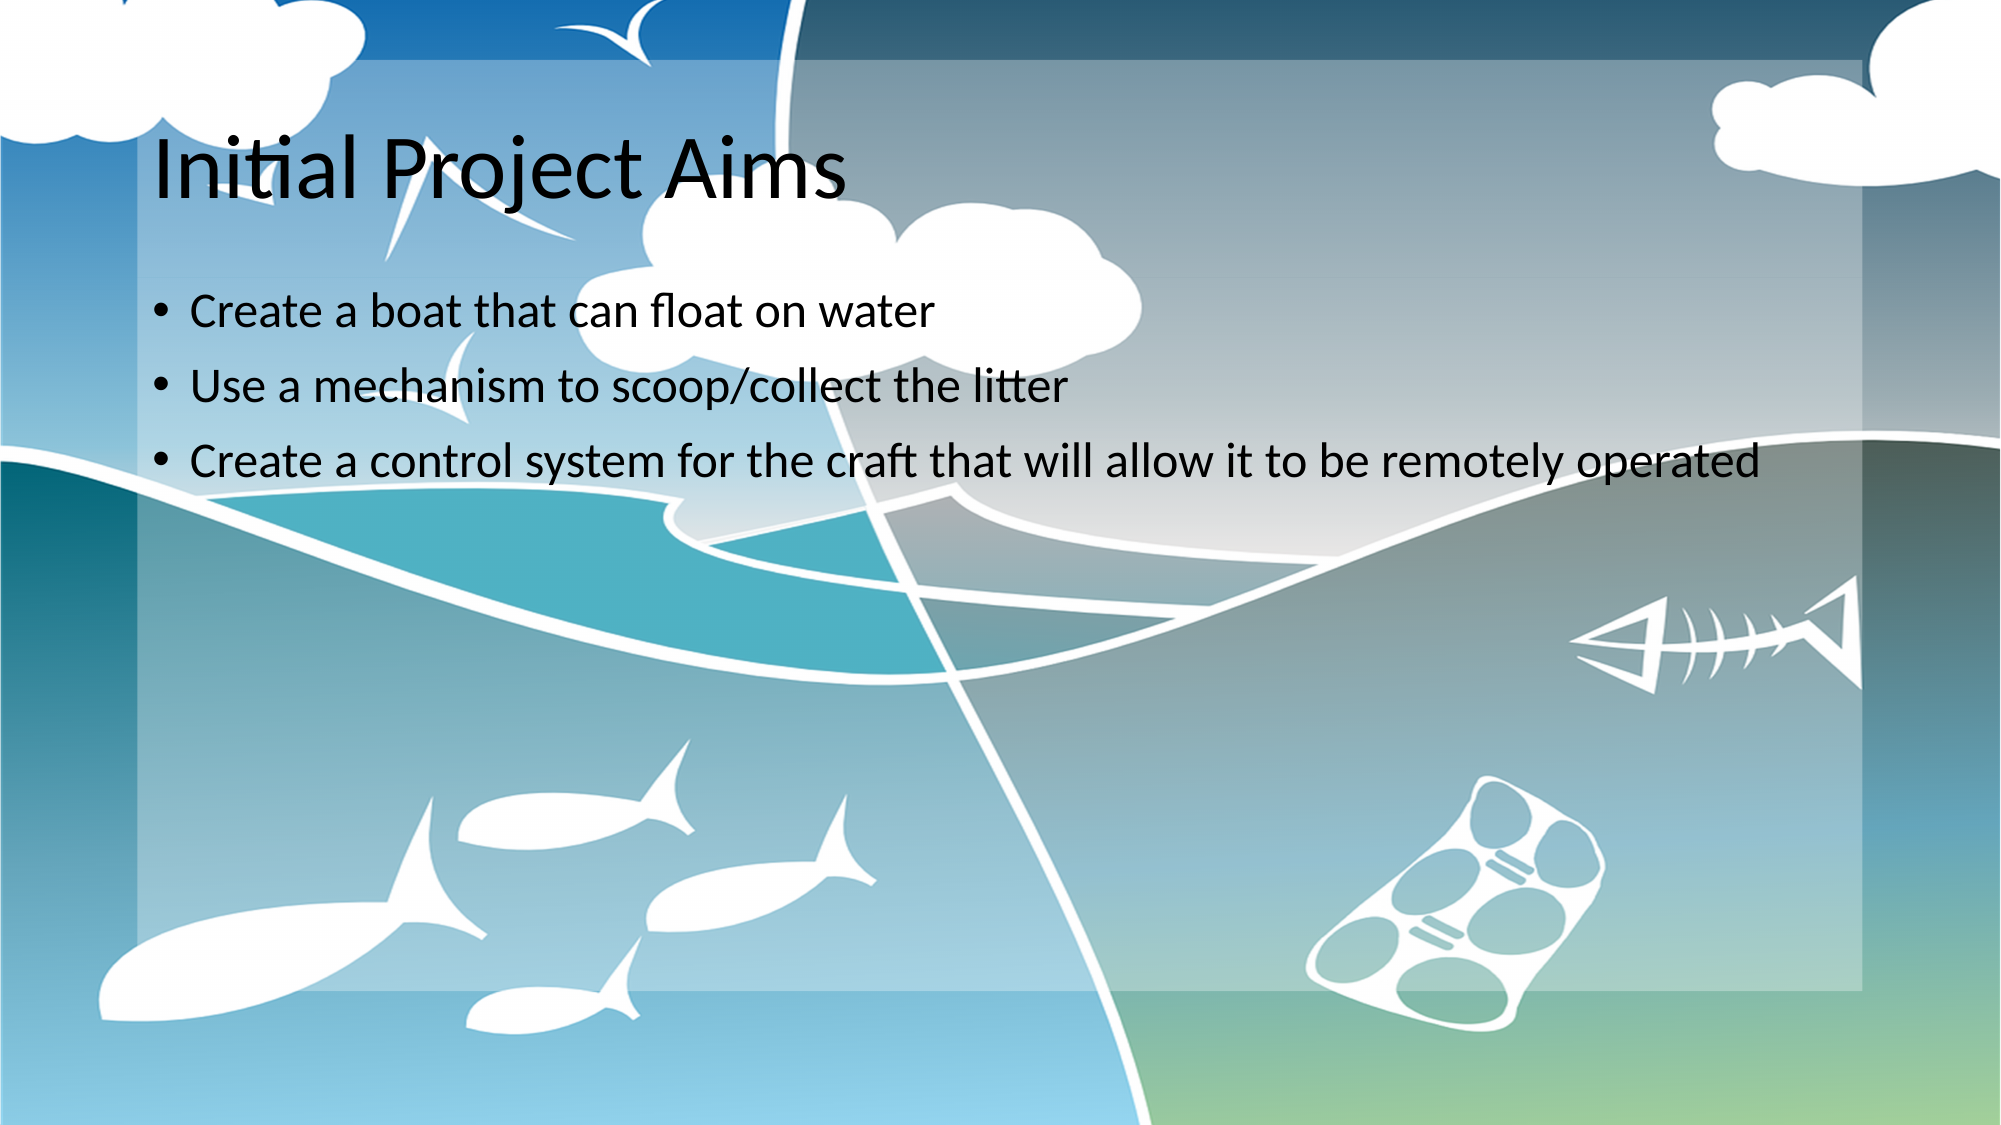

# Initial Project Aims
Create a boat that can float on water
Use a mechanism to scoop/collect the litter
Create a control system for the craft that will allow it to be remotely operated